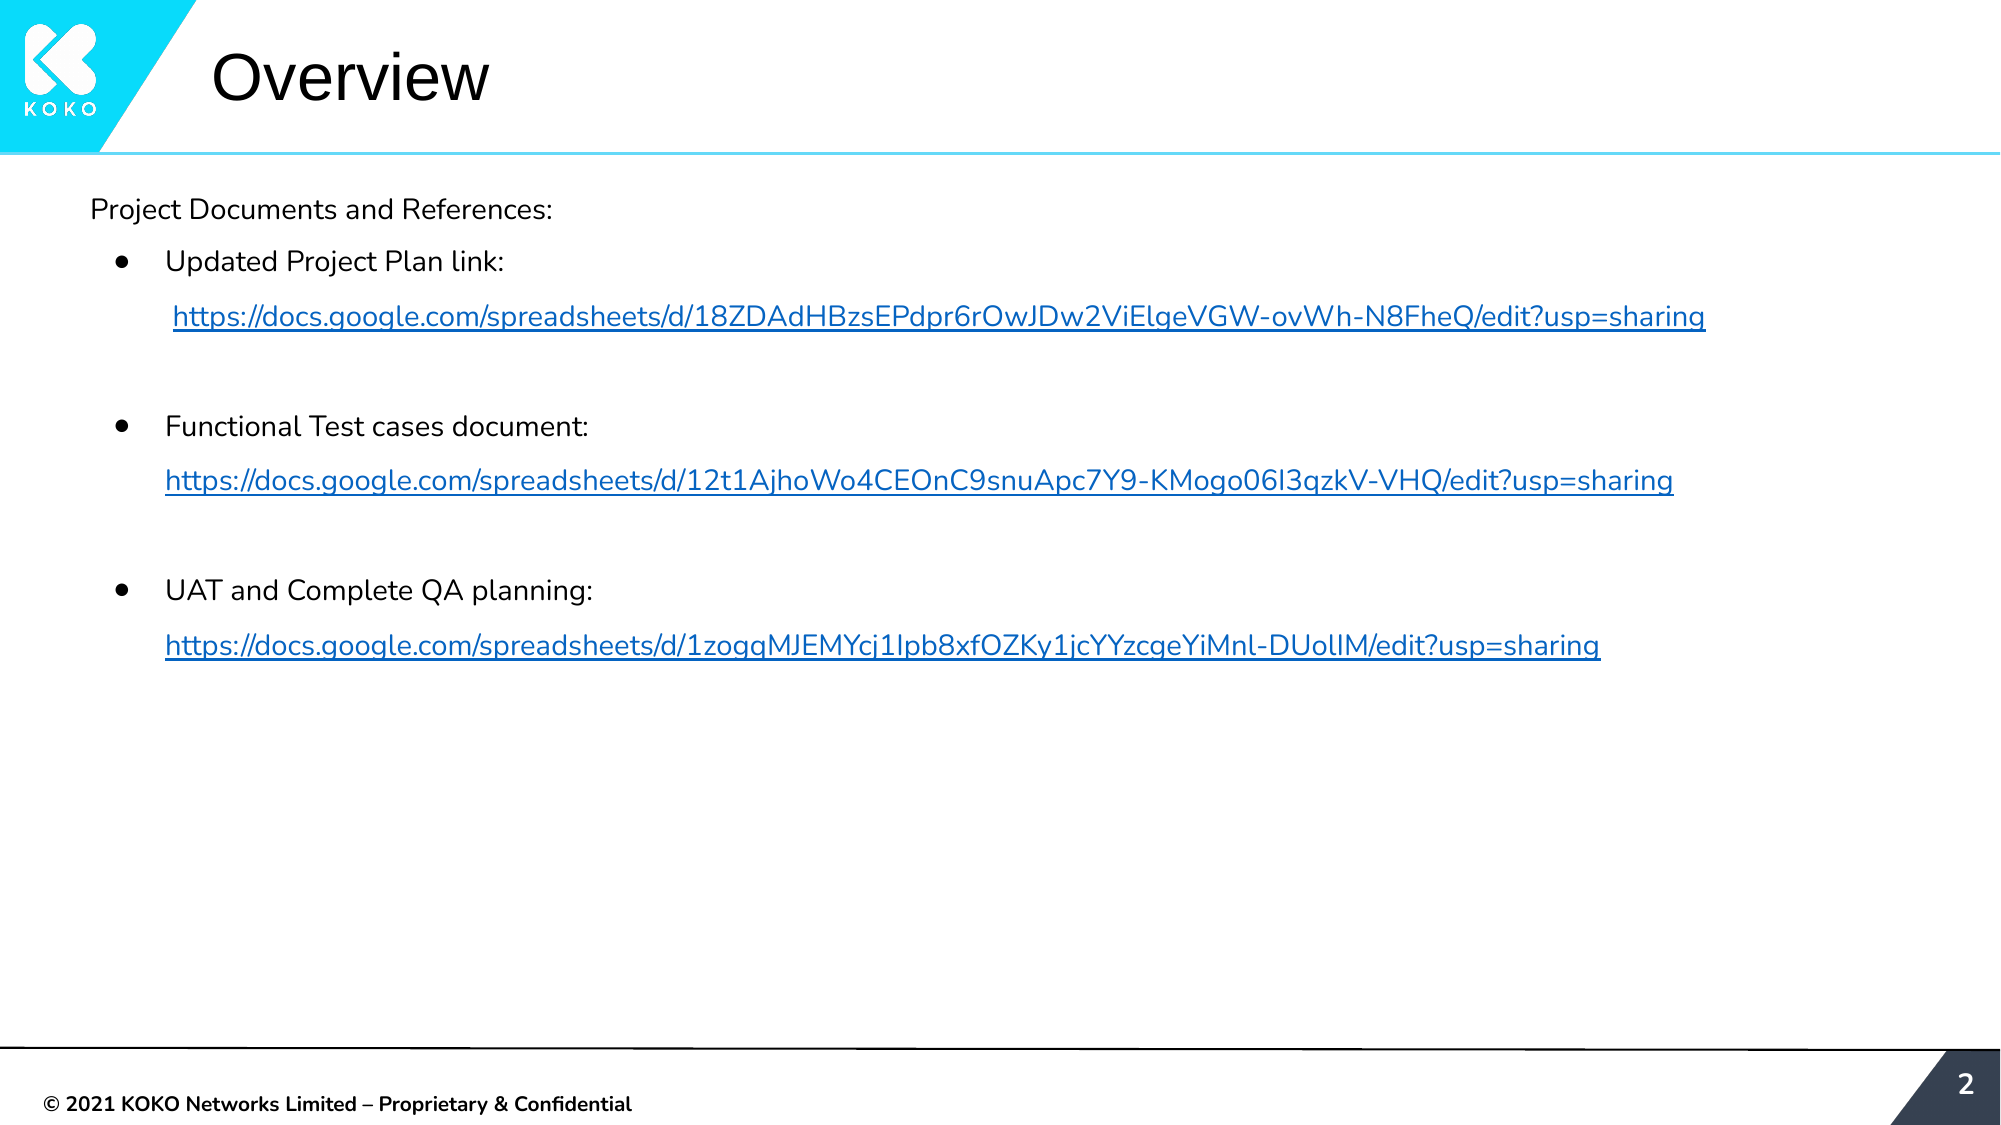

# Overview
Project Documents and References:
Updated Project Plan link:
 https://docs.google.com/spreadsheets/d/18ZDAdHBzsEPdpr6rOwJDw2ViElgeVGW-ovWh-N8FheQ/edit?usp=sharing

Functional Test cases document:
https://docs.google.com/spreadsheets/d/12t1AjhoWo4CEOnC9snuApc7Y9-KMogo06I3qzkV-VHQ/edit?usp=sharing

UAT and Complete QA planning:
https://docs.google.com/spreadsheets/d/1zogqMJEMYcj1Ipb8xfOZKy1jcYYzcgeYiMnl-DUolIM/edit?usp=sharing

2